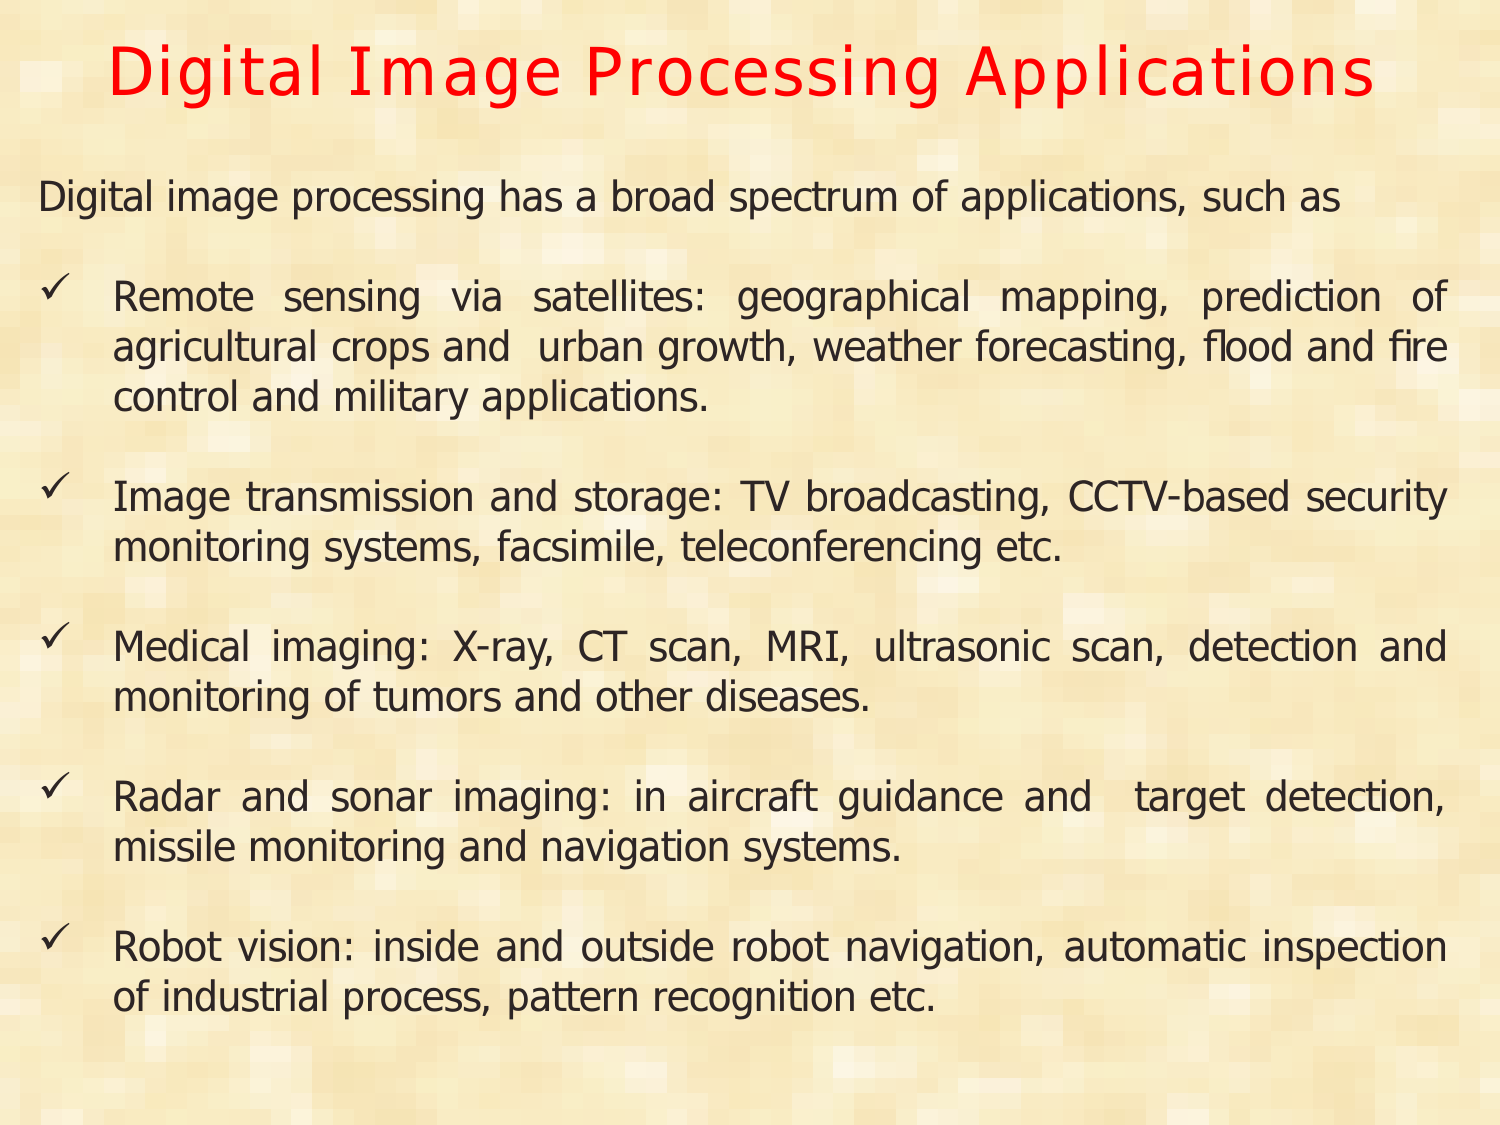

# Digital Image Processing Applications
Digital image processing has a broad spectrum of applications, such as

Remote sensing via satellites: geographical mapping, prediction of agricultural crops and  urban growth, weather forecasting, flood and fire control and military applications.

Image transmission and storage: TV broadcasting, CCTV-based security monitoring systems, facsimile, teleconferencing etc.

Medical imaging: X-ray, CT scan, MRI, ultrasonic scan, detection and monitoring of tumors and other diseases.

Radar and sonar imaging: in aircraft guidance and  target detection, missile monitoring and navigation systems.

Robot vision: inside and outside robot navigation, automatic inspection of industrial process, pattern recognition etc.